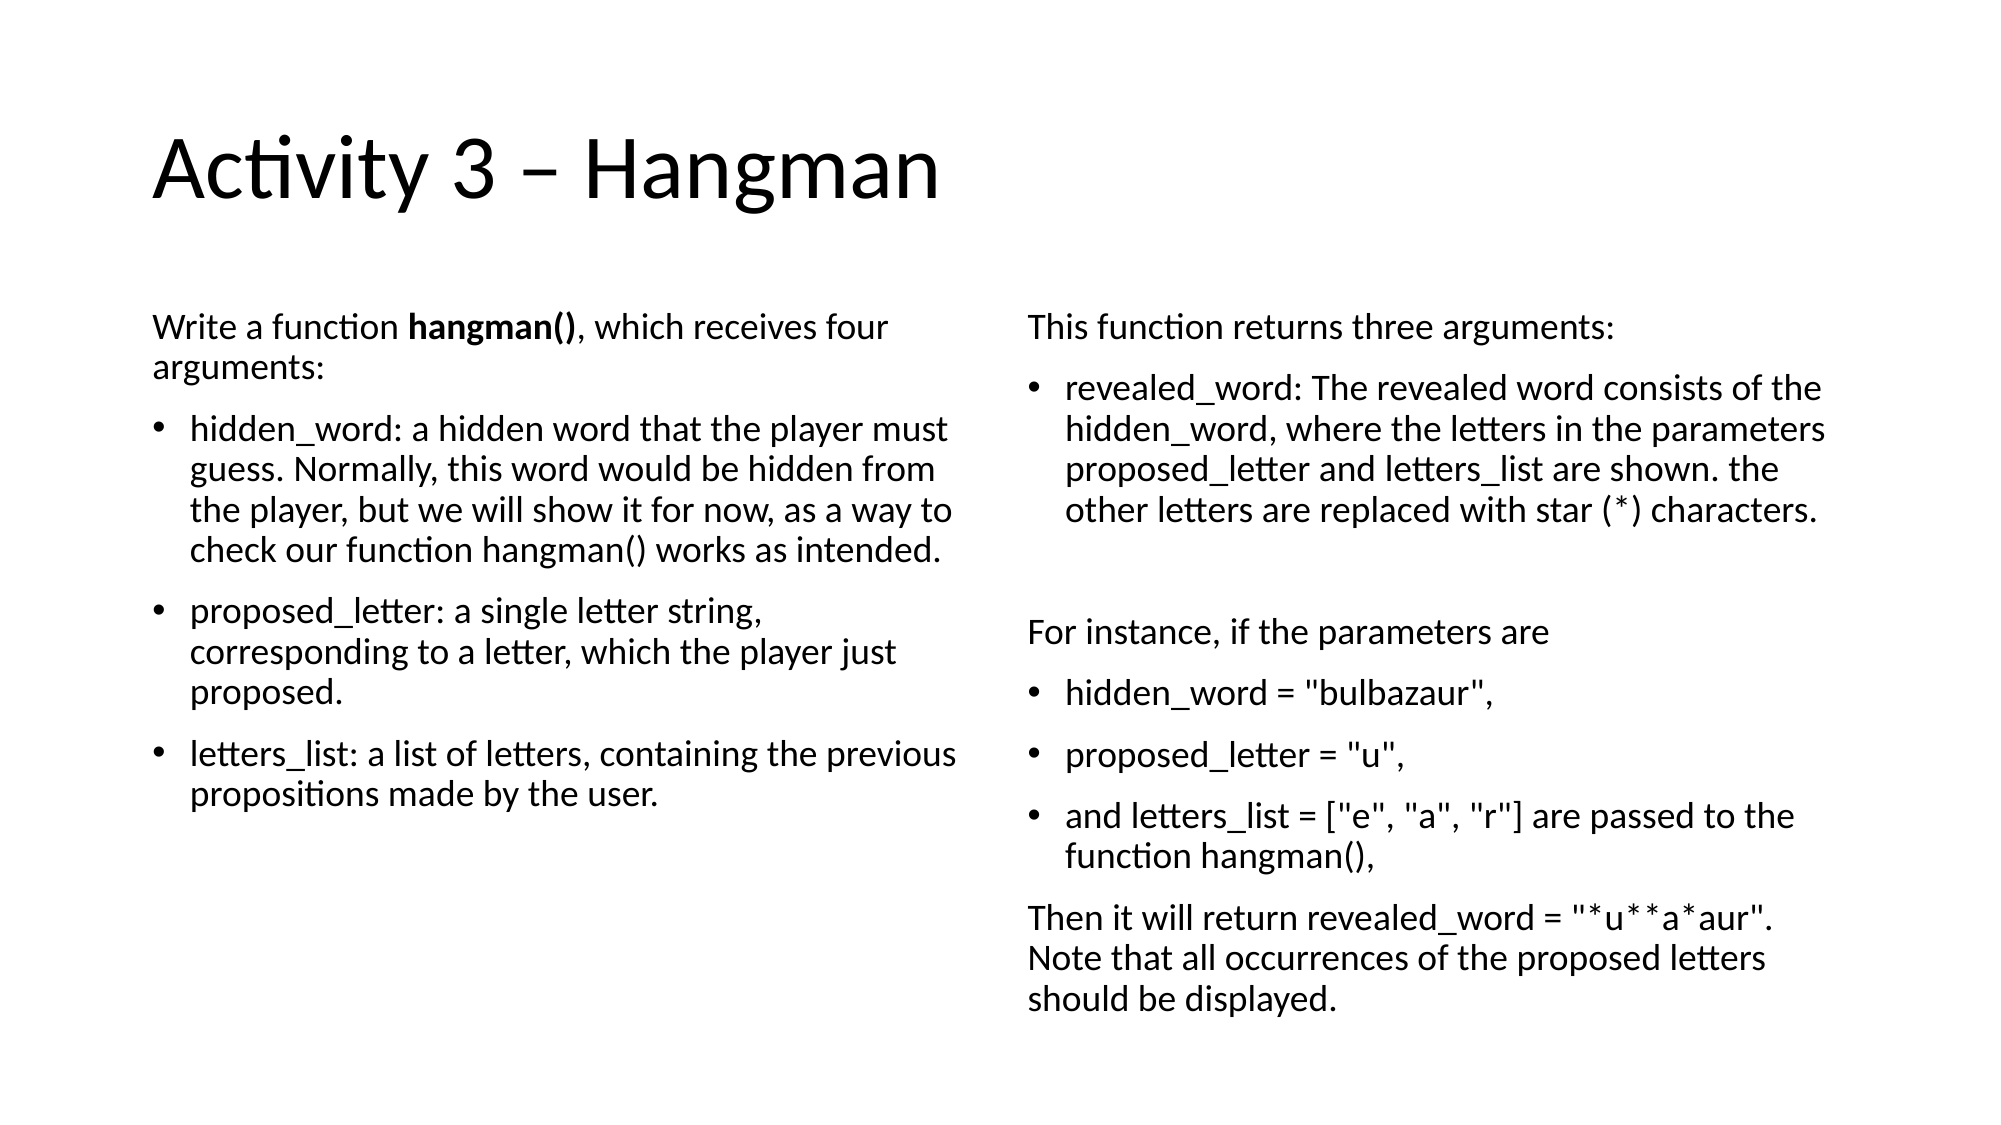

# Activity 3 – Hangman
Write a function hangman(), which receives four arguments:
hidden_word: a hidden word that the player must guess. Normally, this word would be hidden from the player, but we will show it for now, as a way to check our function hangman() works as intended.
proposed_letter: a single letter string, corresponding to a letter, which the player just proposed.
letters_list: a list of letters, containing the previous propositions made by the user.
This function returns three arguments:
revealed_word: The revealed word consists of the hidden_word, where the letters in the parameters proposed_letter and letters_list are shown. the other letters are replaced with star (*) characters.

For instance, if the parameters are
hidden_word = "bulbazaur",
proposed_letter = "u",
and letters_list = ["e", "a", "r"] are passed to the function hangman(),
Then it will return revealed_word = "*u**a*aur". Note that all occurrences of the proposed letters should be displayed.